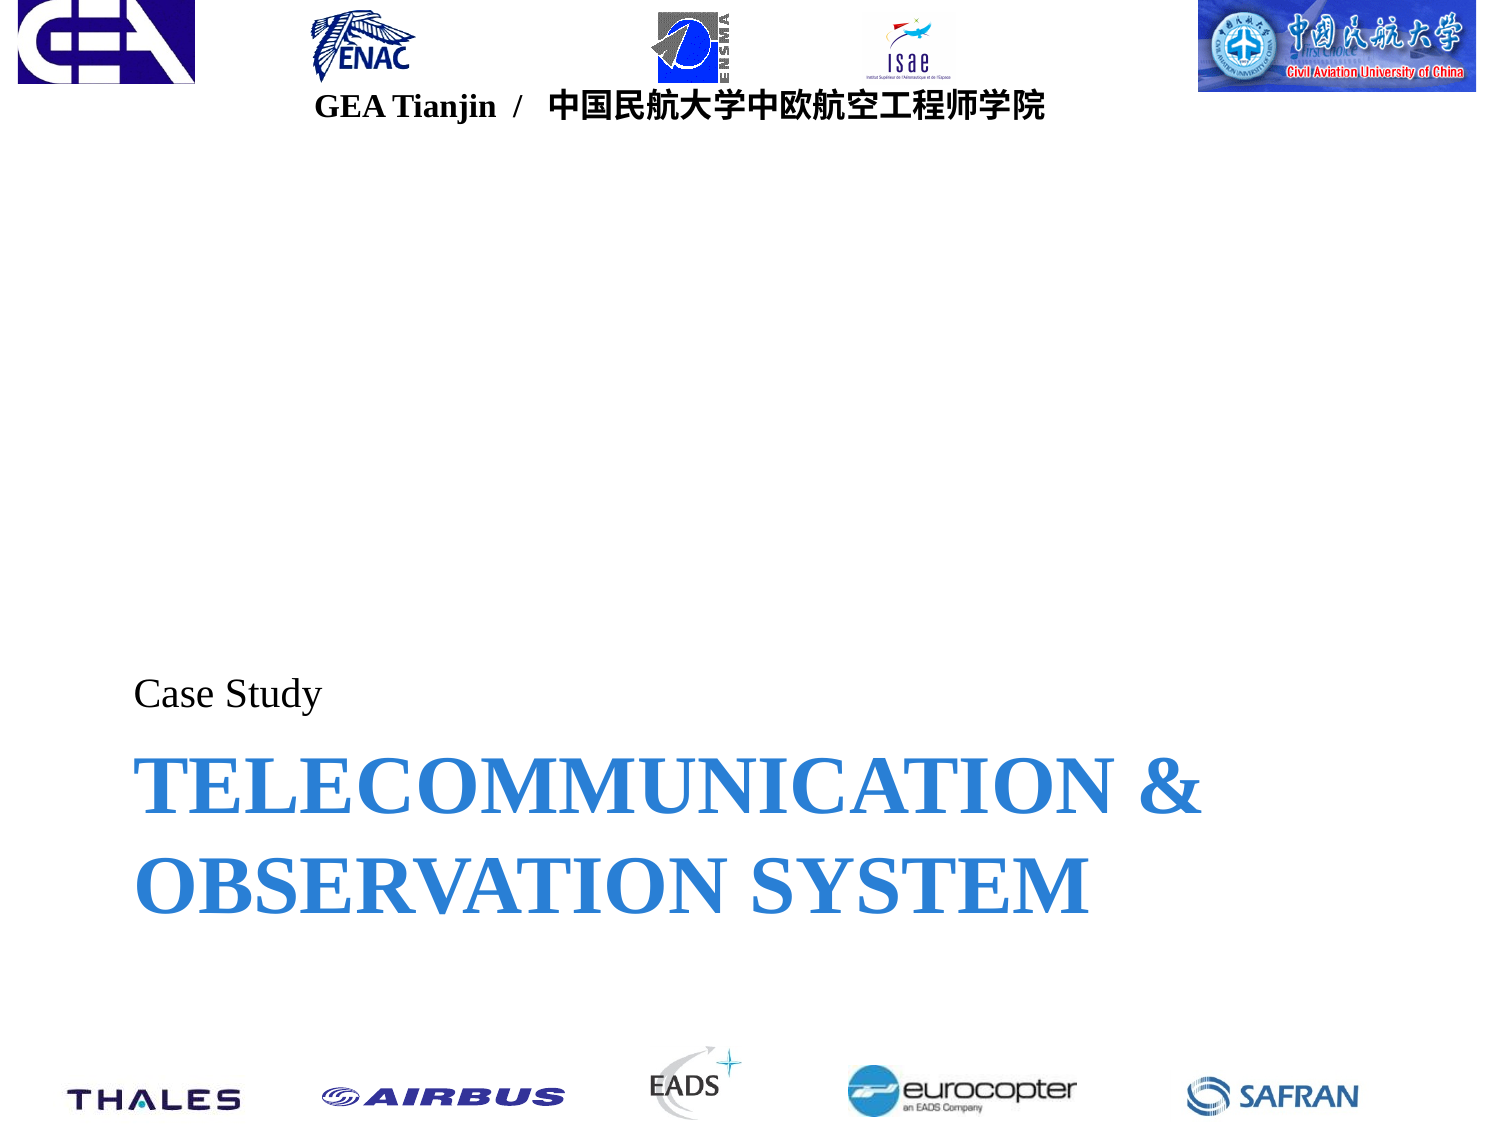

Case Study
# Telecommunication & Observation SYSTEM